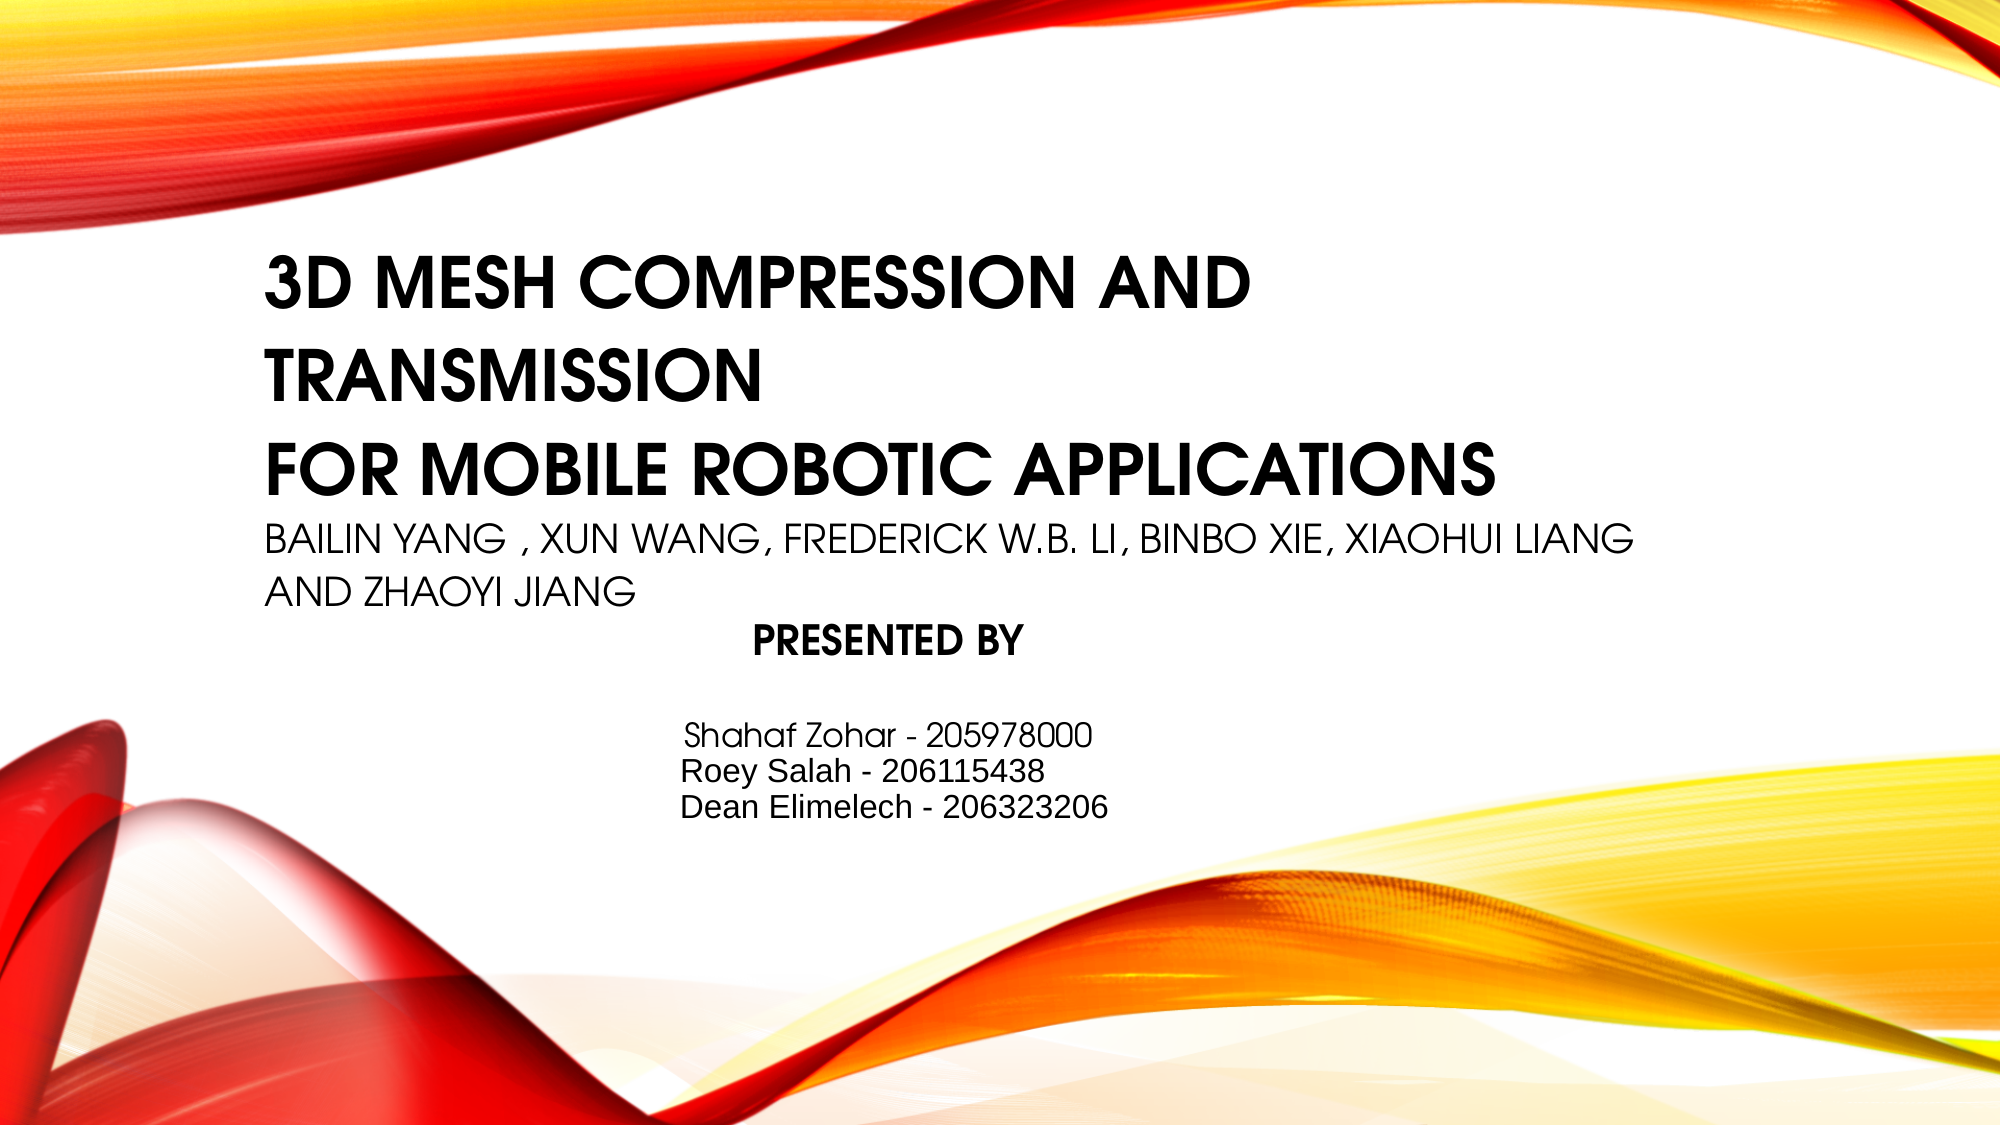

# 3D MESH COMPRESSION AND TRANSMISSION FOR MOBILE ROBOTIC APPLICATIONS Bailin Yang , Xun Wang, Frederick W.B. Li, Binbo Xie, Xiaohui Liang and Zhaoyi Jiang
PRESENTED BY

Shahaf Zohar - 205978000
     Roey Salah - 206115438
     Dean Elimelech - 206323206